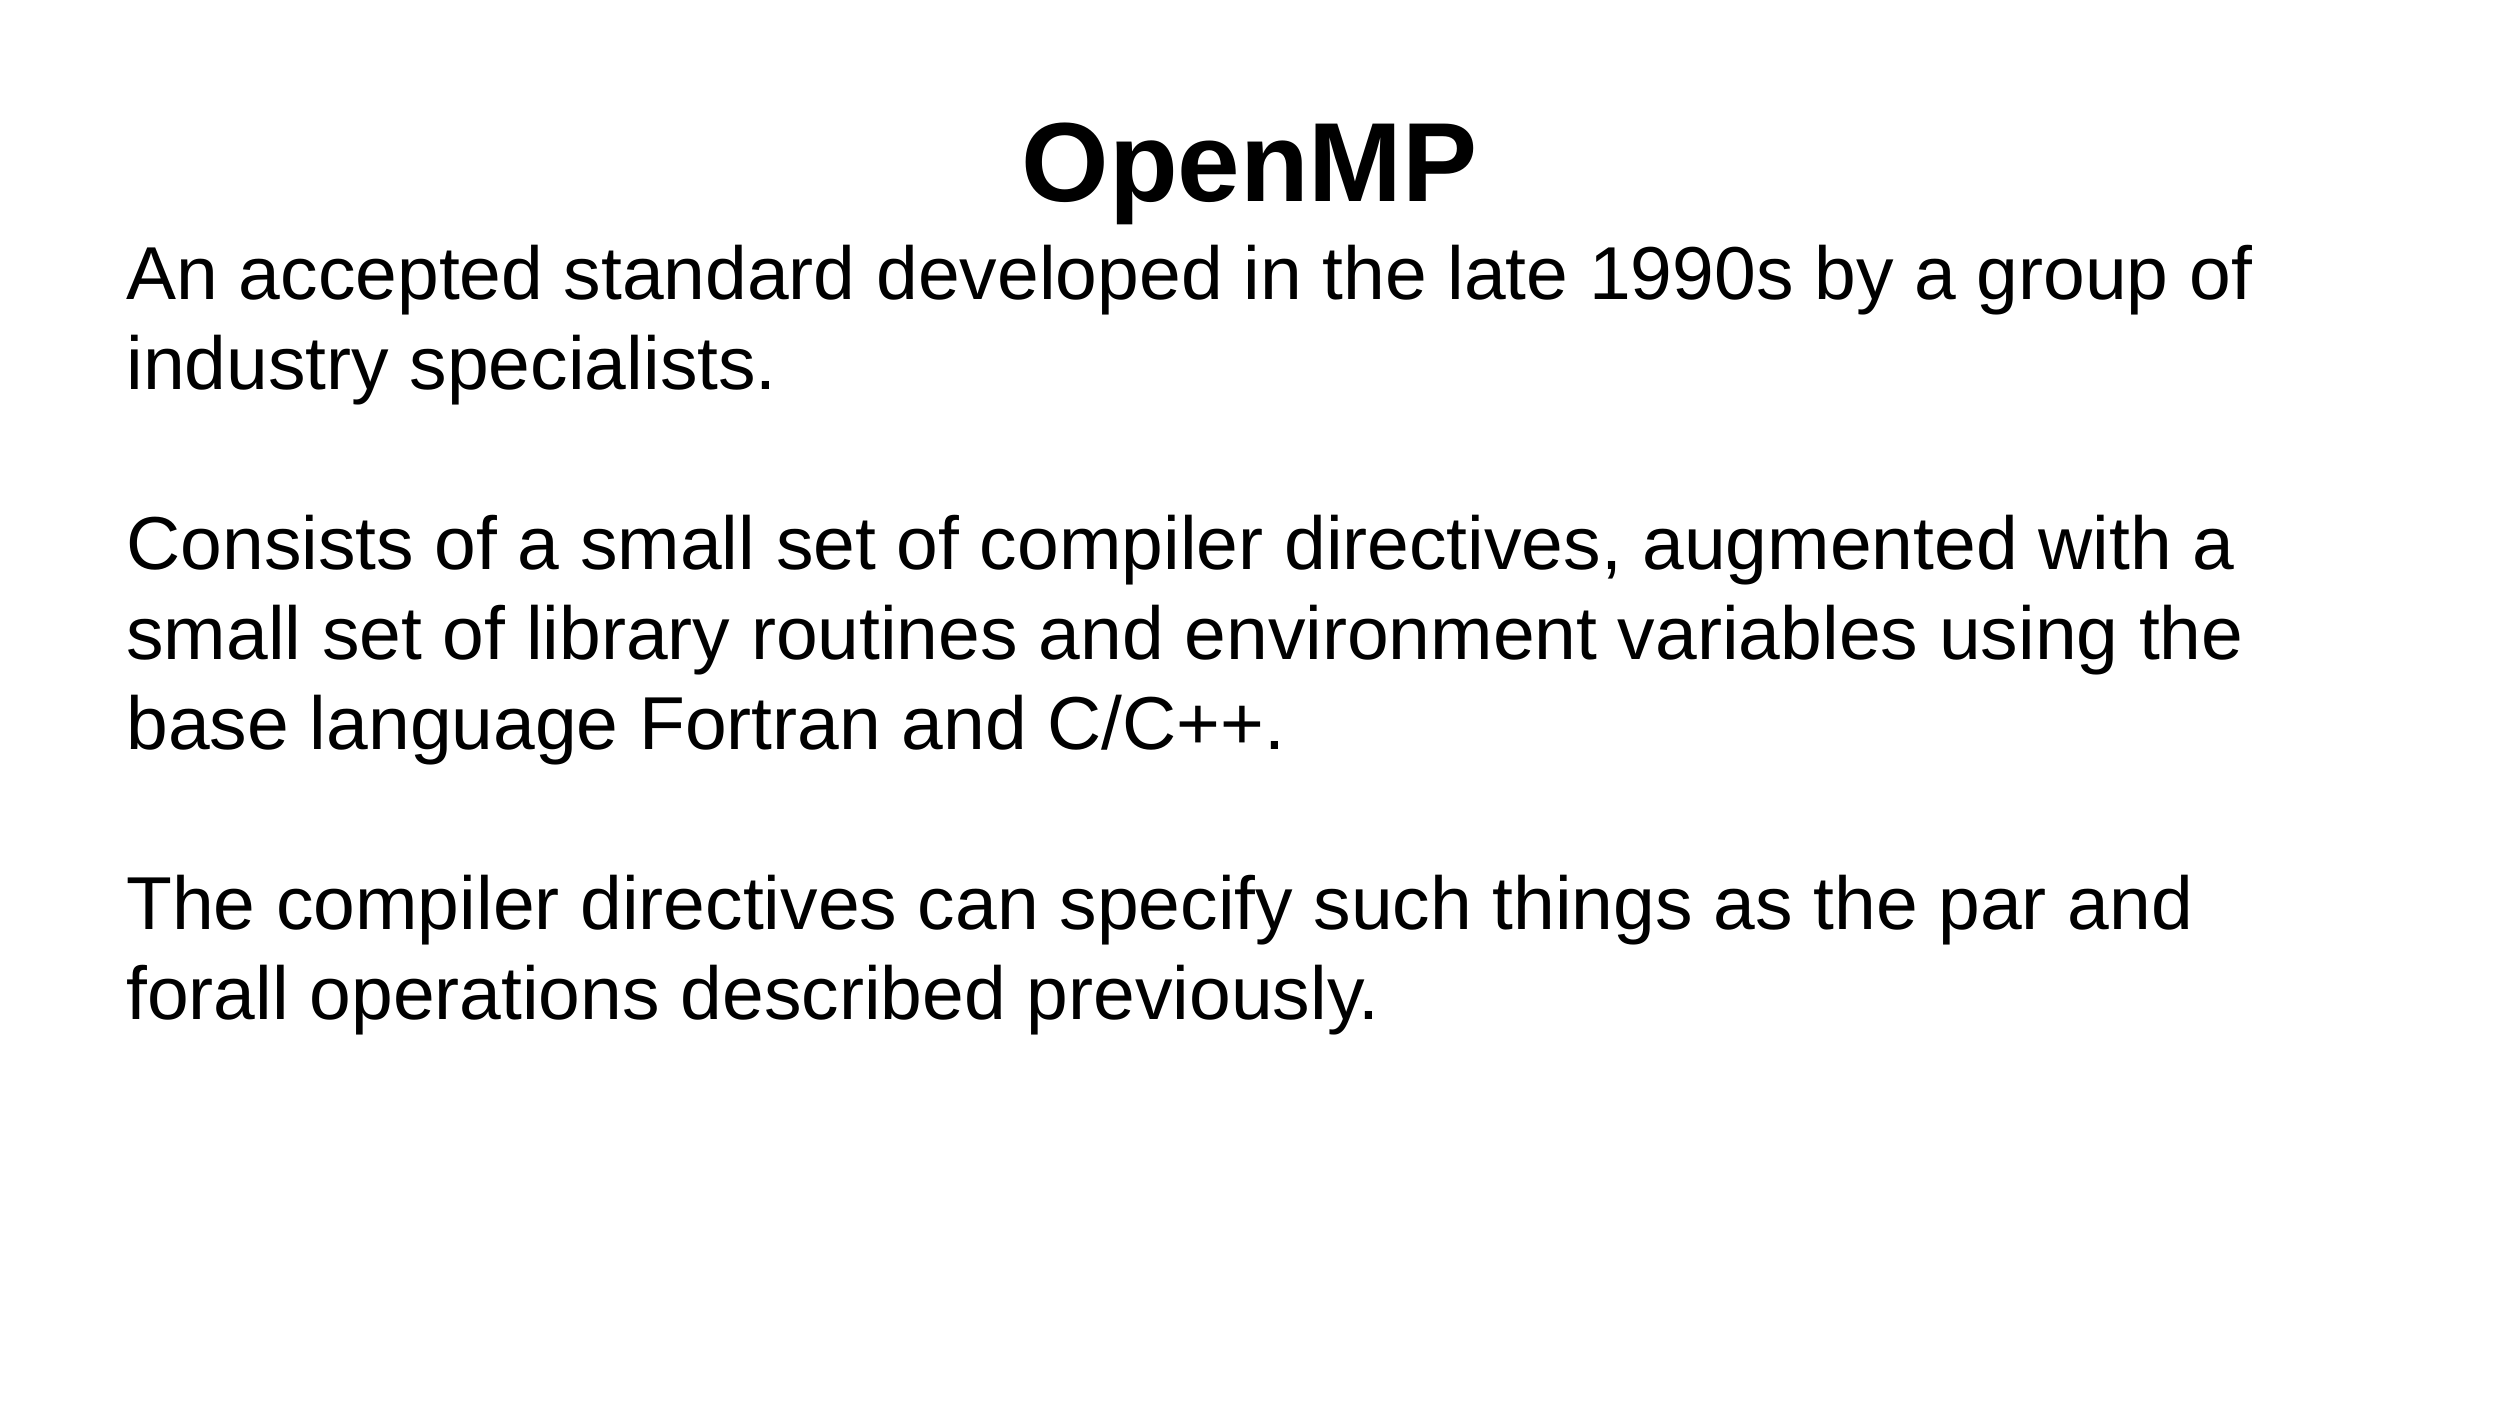

OpenMP
An accepted standard developed in the late 1990s by a group of industry specialists.

Consists of a small set of compiler directives, augmented with a small set of library routines and environment variables using the base language Fortran and C/C++.

The compiler directives can specify such things as the par and forall operations described previously.